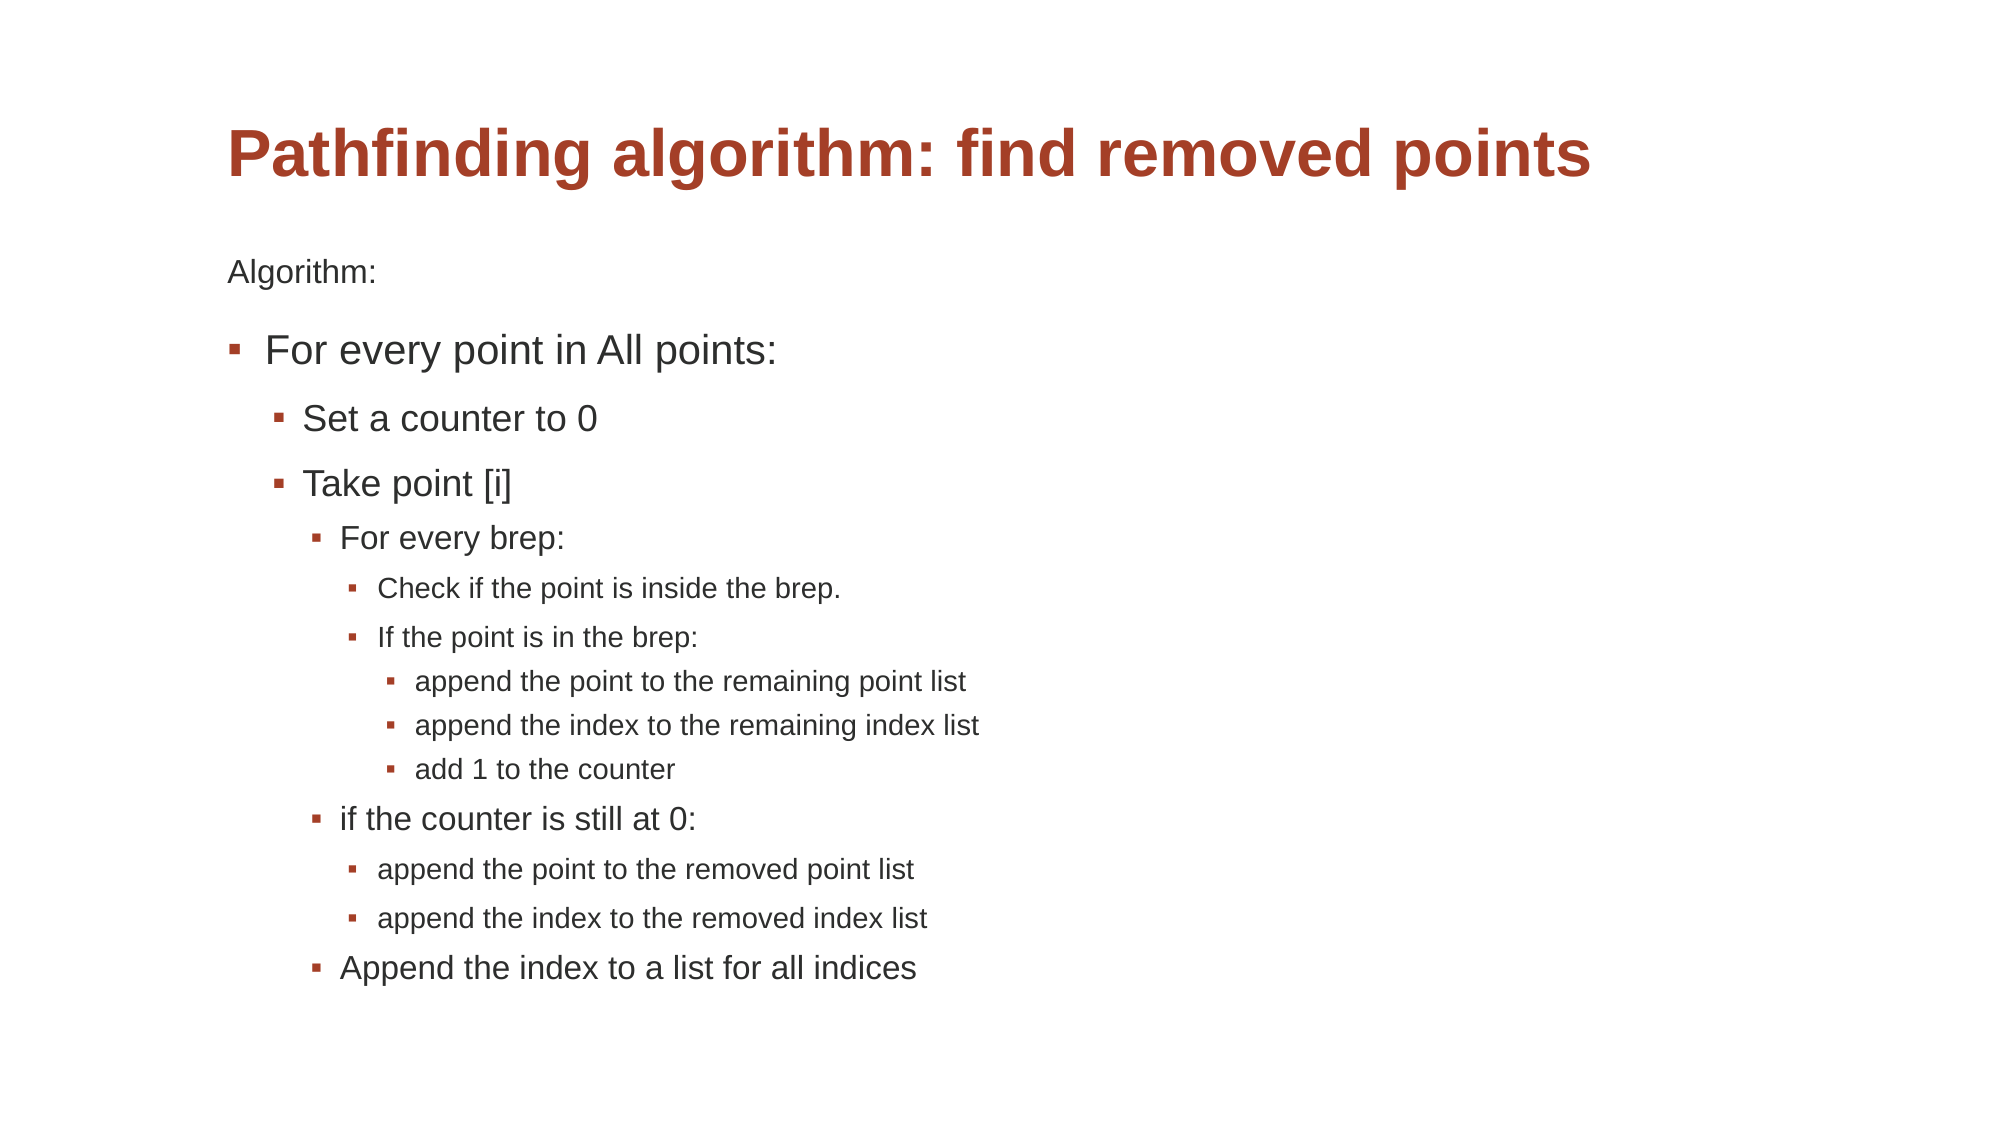

# Pathfinding algorithm: find removed points
Algorithm:
For every point in All points:
Set a counter to 0
Take point [i]
For every brep:
Check if the point is inside the brep.
If the point is in the brep:
append the point to the remaining point list
append the index to the remaining index list
add 1 to the counter
if the counter is still at 0:
append the point to the removed point list
append the index to the removed index list
Append the index to a list for all indices